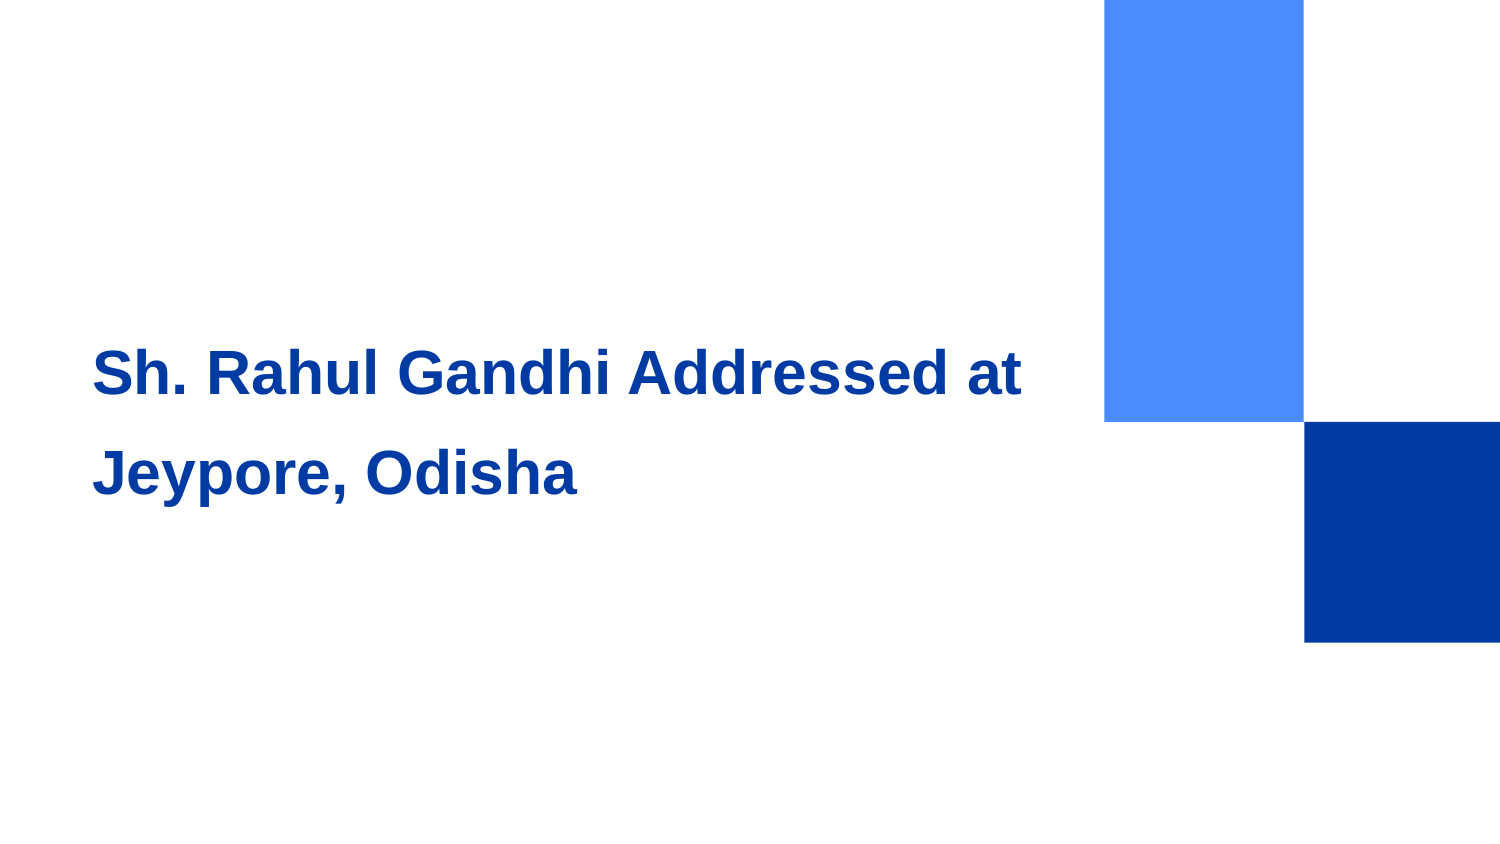

# Sh. Rahul Gandhi Addressed at Jeypore, Odisha